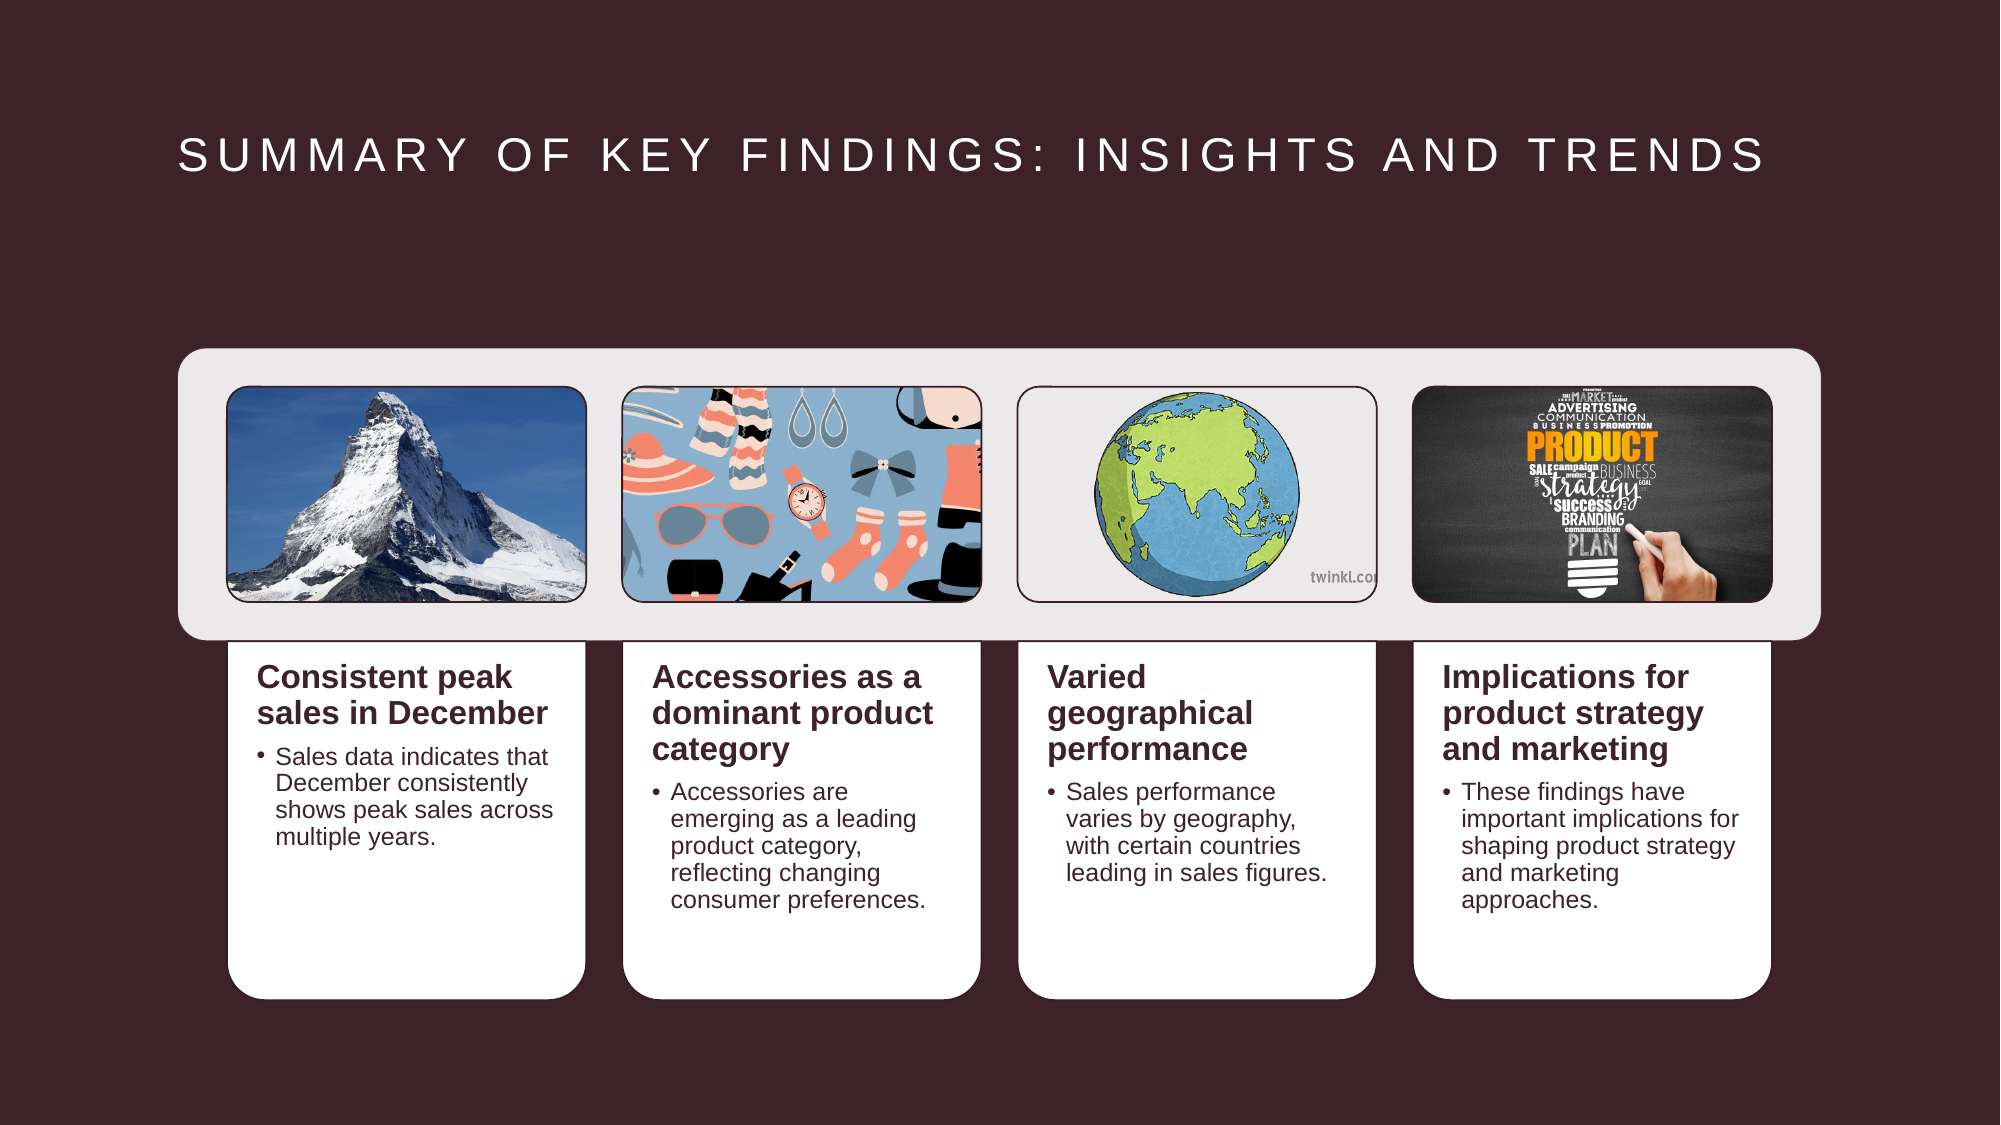

# Summary of Key Findings: Insights and Trends
Consistent peak sales in December
Sales data indicates that December consistently shows peak sales across multiple years.
Accessories as a dominant product category
Accessories are emerging as a leading product category, reflecting changing consumer preferences.
Varied geographical performance
Sales performance varies by geography, with certain countries leading in sales figures.
Implications for product strategy and marketing
These findings have important implications for shaping product strategy and marketing approaches.